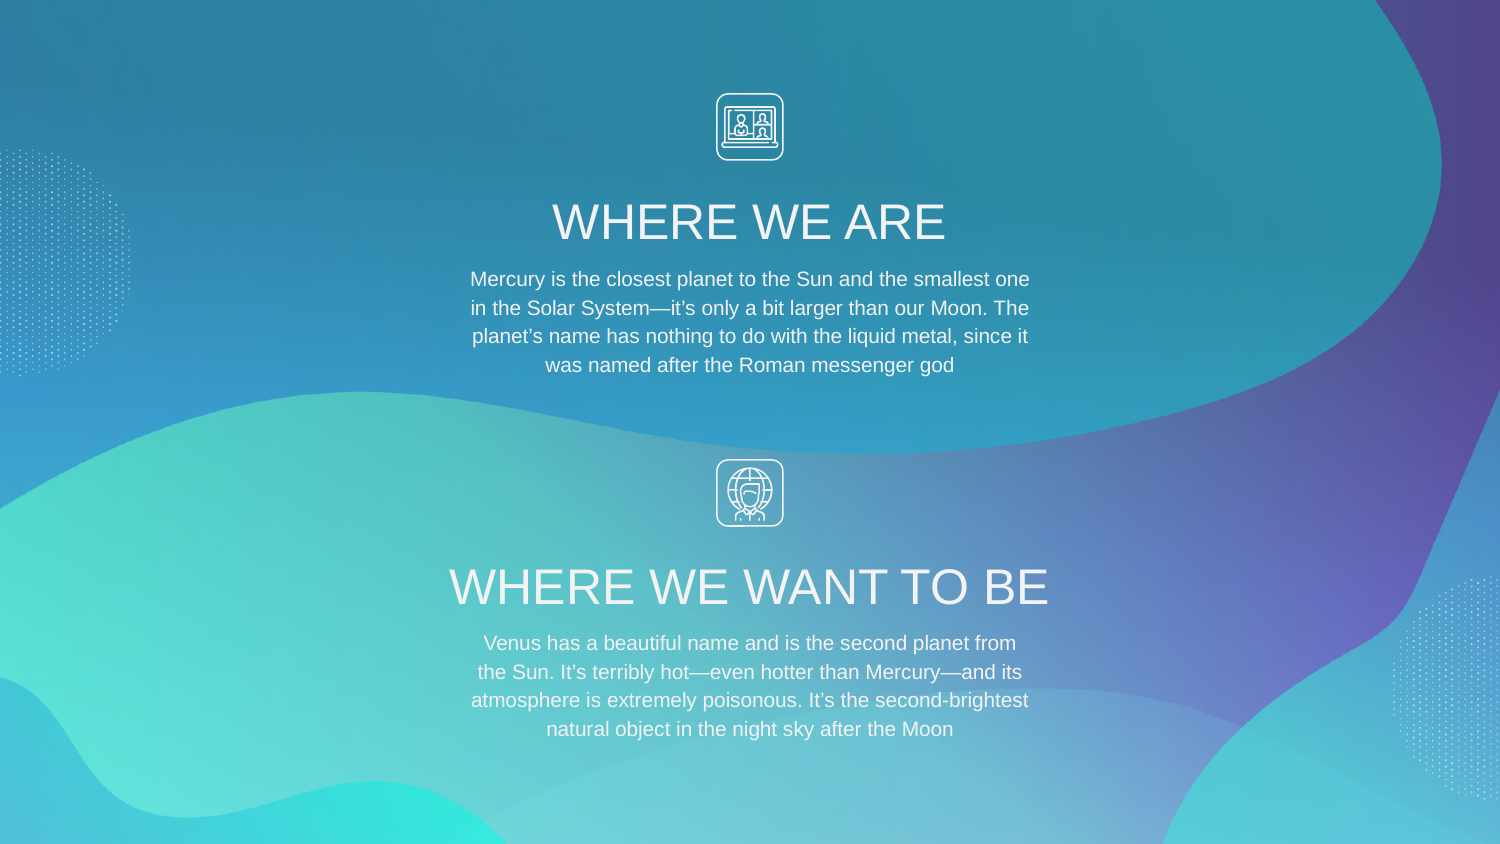

# WHERE WE ARE
Mercury is the closest planet to the Sun and the smallest one in the Solar System—it’s only a bit larger than our Moon. The planet’s name has nothing to do with the liquid metal, since it was named after the Roman messenger god

WHERE WE WANT TO BE
Venus has a beautiful name and is the second planet from the Sun. It’s terribly hot—even hotter than Mercury—and its atmosphere is extremely poisonous. It’s the second-brightest natural object in the night sky after the Moon